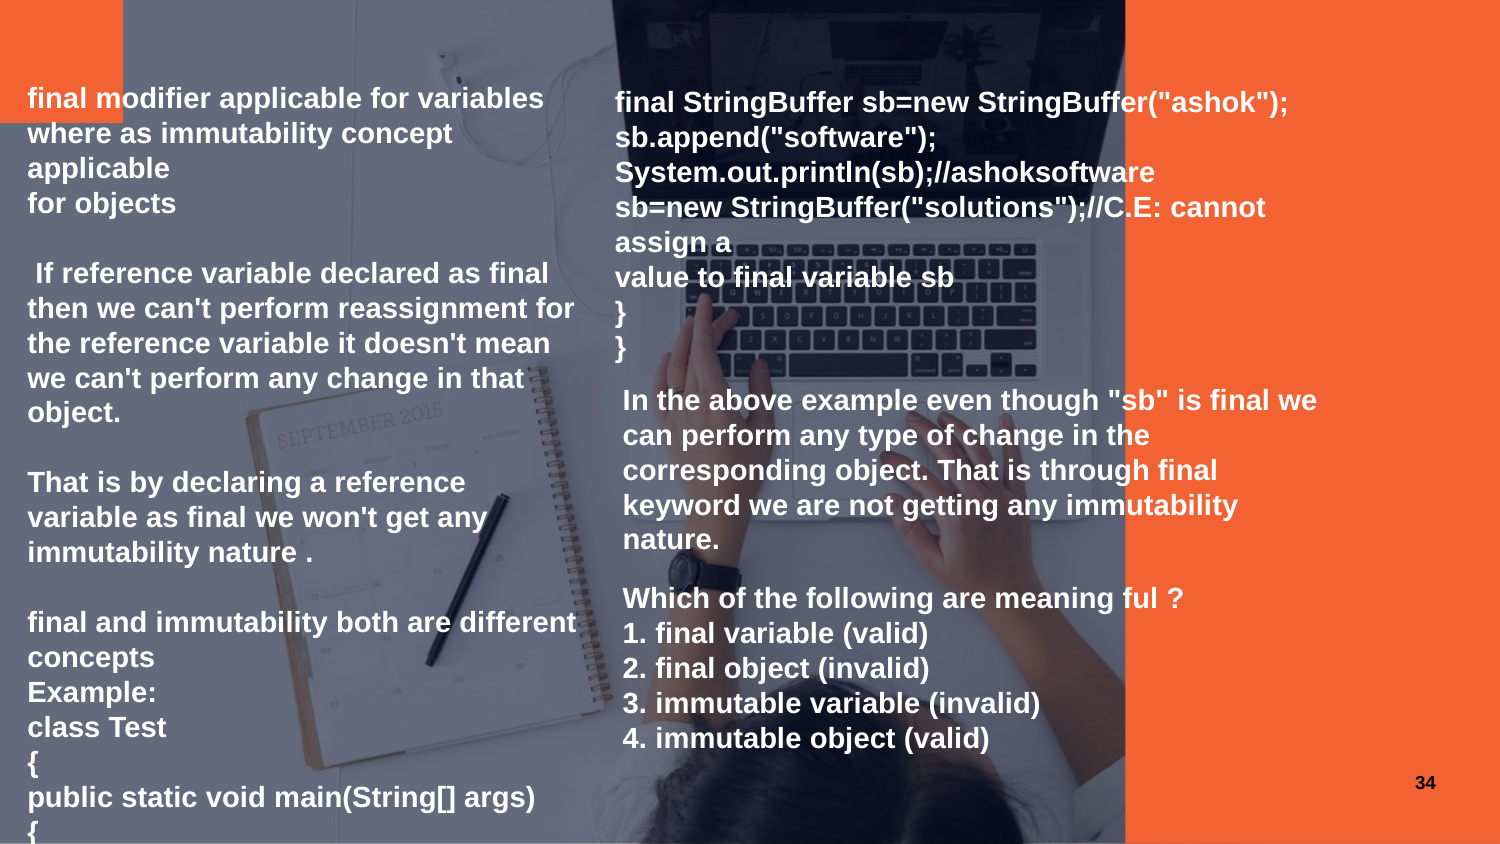

final modifier applicable for variables where as immutability concept applicable
for objects

 If reference variable declared as final then we can't perform reassignment for
the reference variable it doesn't mean we can't perform any change in that object.

That is by declaring a reference variable as final we won't get any immutability nature .

final and immutability both are different concepts
Example:
class Test
{
public static void main(String[] args)
{

final StringBuffer sb=new StringBuffer("ashok");
sb.append("software");
System.out.println(sb);//ashoksoftware
sb=new StringBuffer("solutions");//C.E: cannot assign a
value to final variable sb
}
}
In the above example even though "sb" is final we can perform any type of change in the corresponding object. That is through final keyword we are not getting any immutability nature.
Which of the following are meaning ful ?
1. final variable (valid)
2. final object (invalid)
3. immutable variable (invalid)
4. immutable object (valid)
34